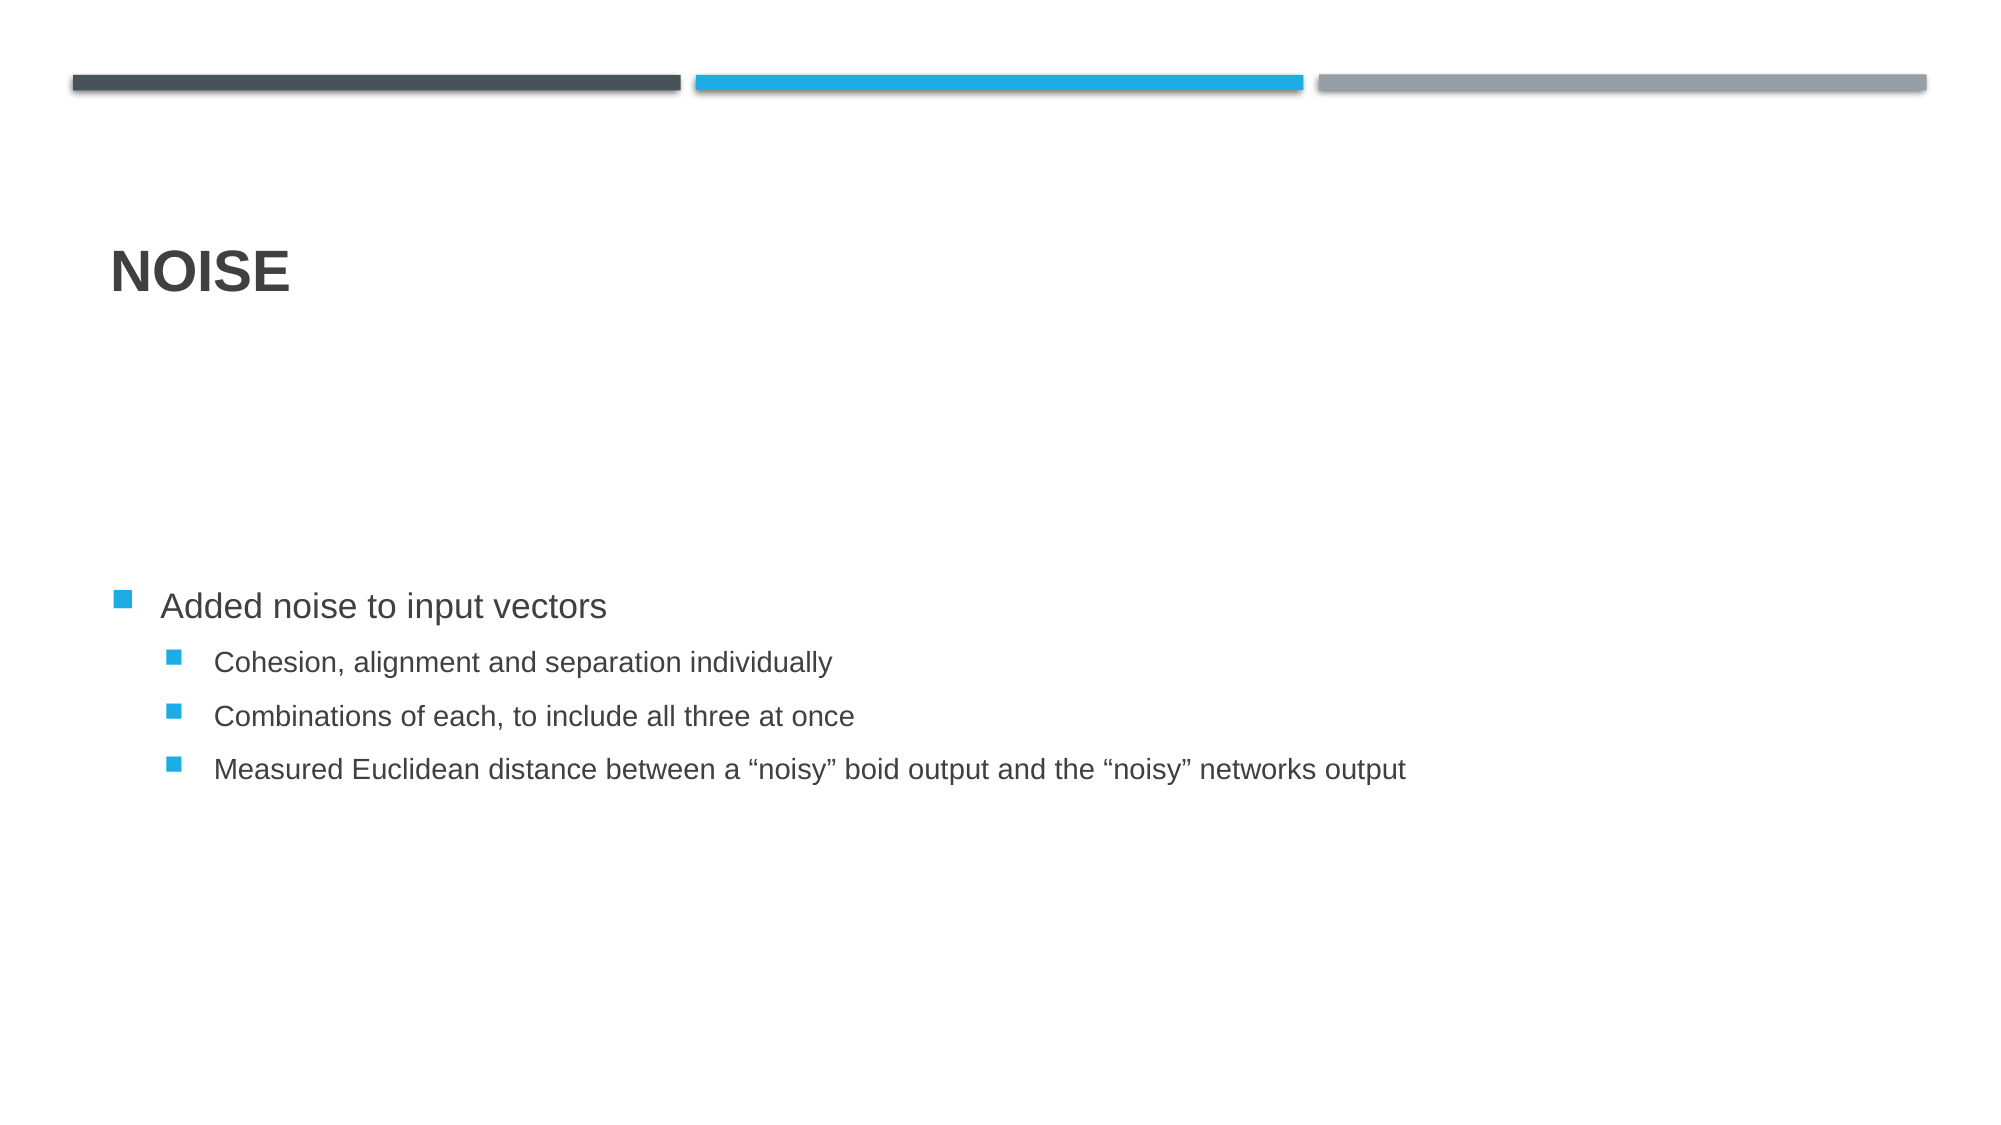

# noise
Added noise to input vectors
Cohesion, alignment and separation individually
Combinations of each, to include all three at once
Measured Euclidean distance between a “noisy” boid output and the “noisy” networks output